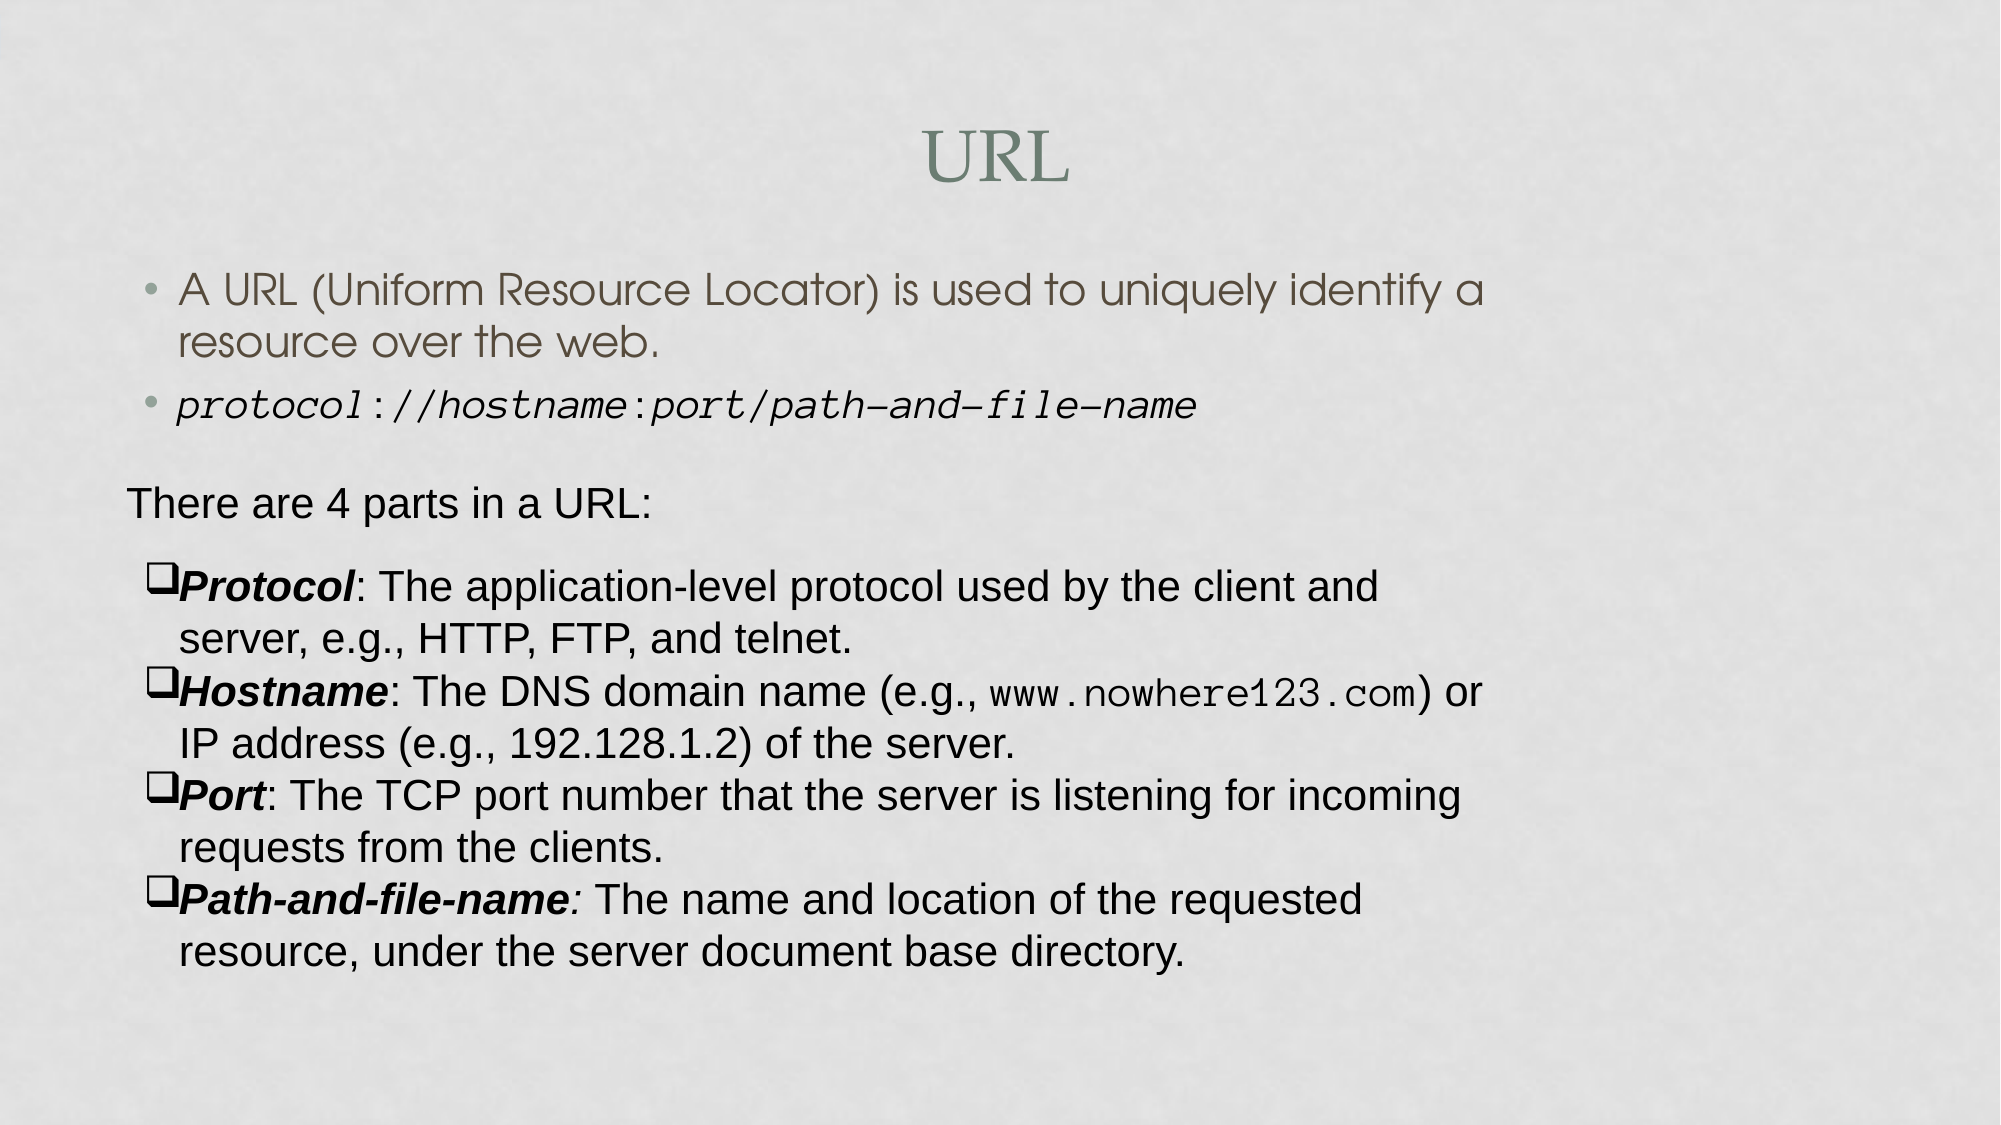

# URL
A URL (Uniform Resource Locator) is used to uniquely identify a resource over the web.
protocol://hostname:port/path-and-file-name

There are 4 parts in a URL:

Protocol: The application-level protocol used by the client and server, e.g., HTTP, FTP, and telnet.
Hostname: The DNS domain name (e.g., www.nowhere123.com) or IP address (e.g., 192.128.1.2) of the server.
Port: The TCP port number that the server is listening for incoming requests from the clients.
Path-and-file-name: The name and location of the requested resource, under the server document base directory.

veena suresh,PESU